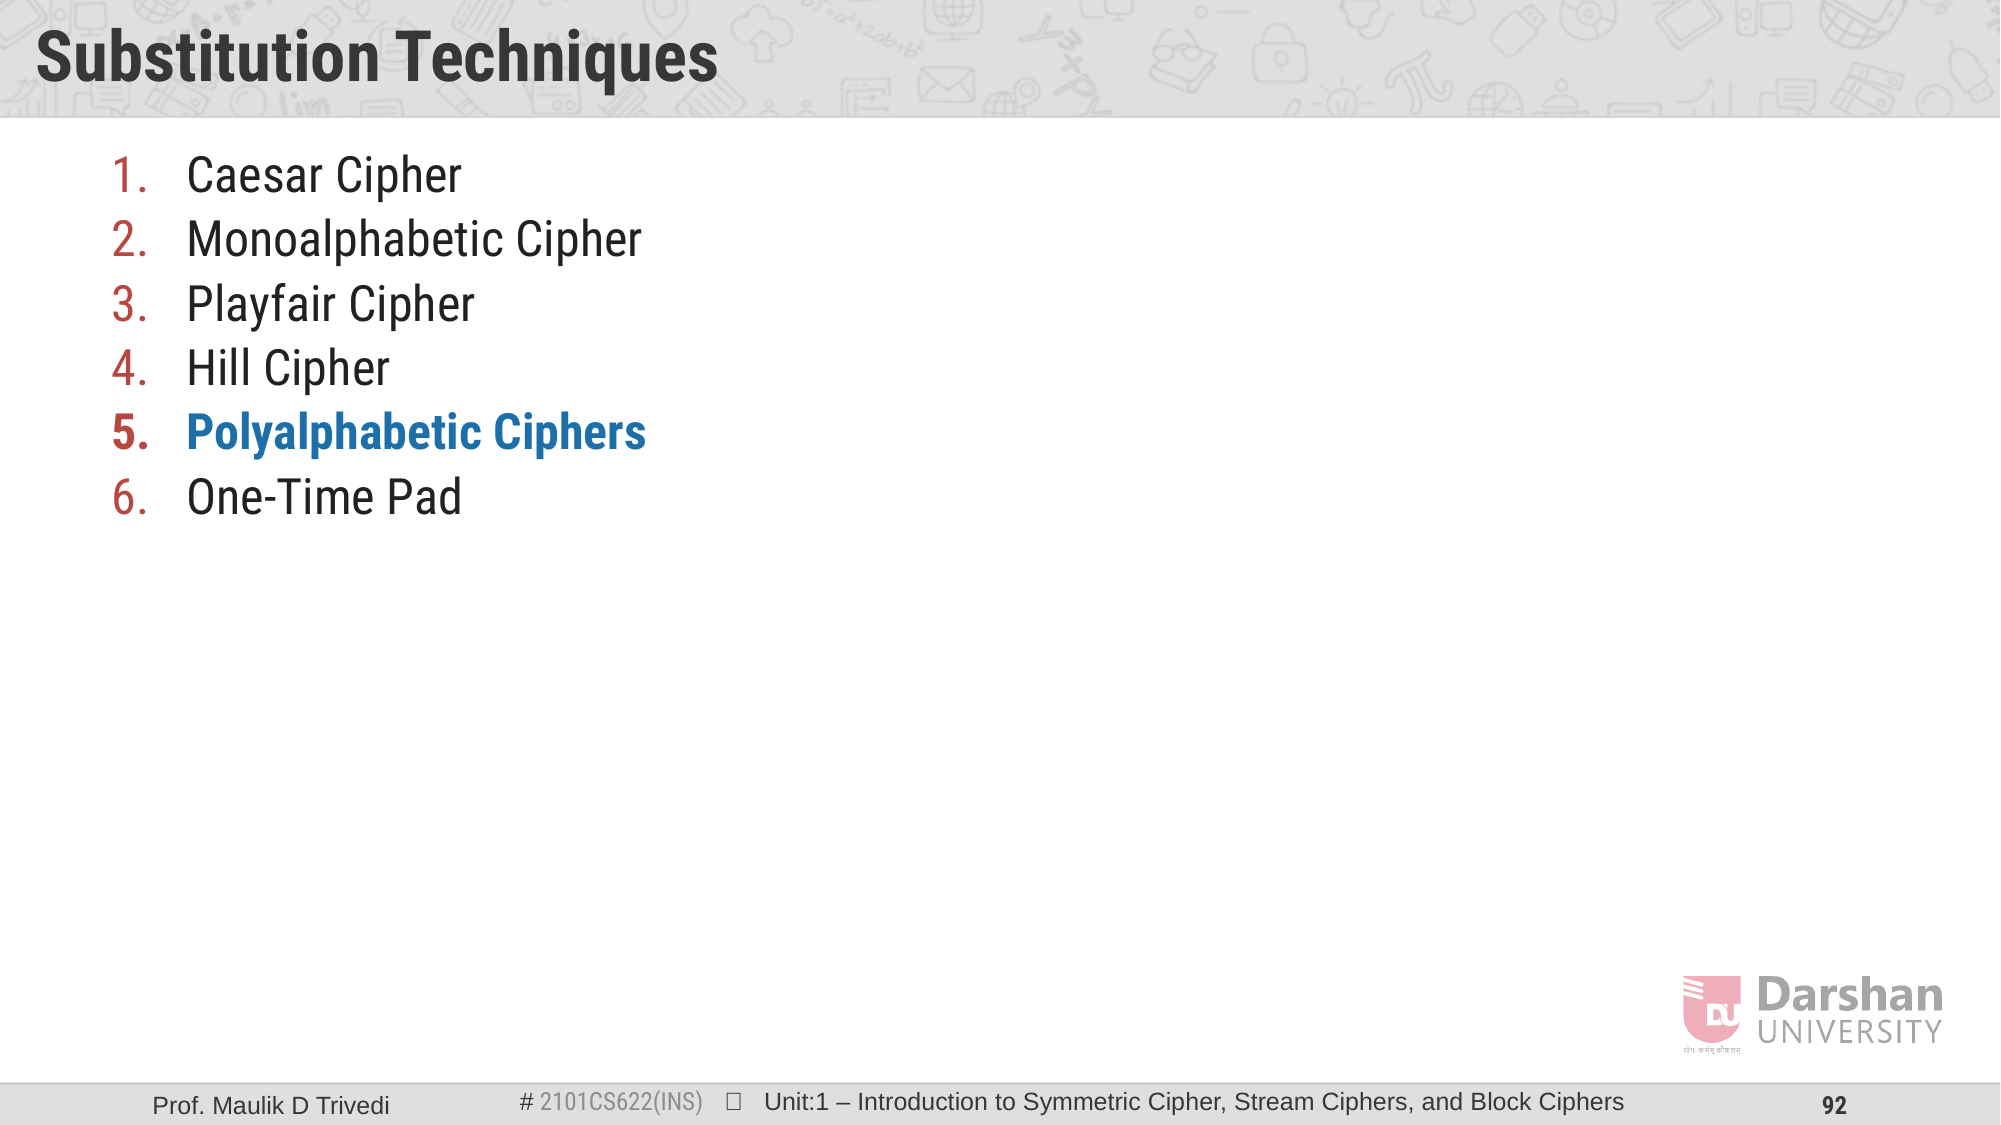

# Substitution Techniques
Caesar Cipher
Monoalphabetic Cipher
Playfair Cipher
Hill Cipher
Polyalphabetic Ciphers
One-Time Pad